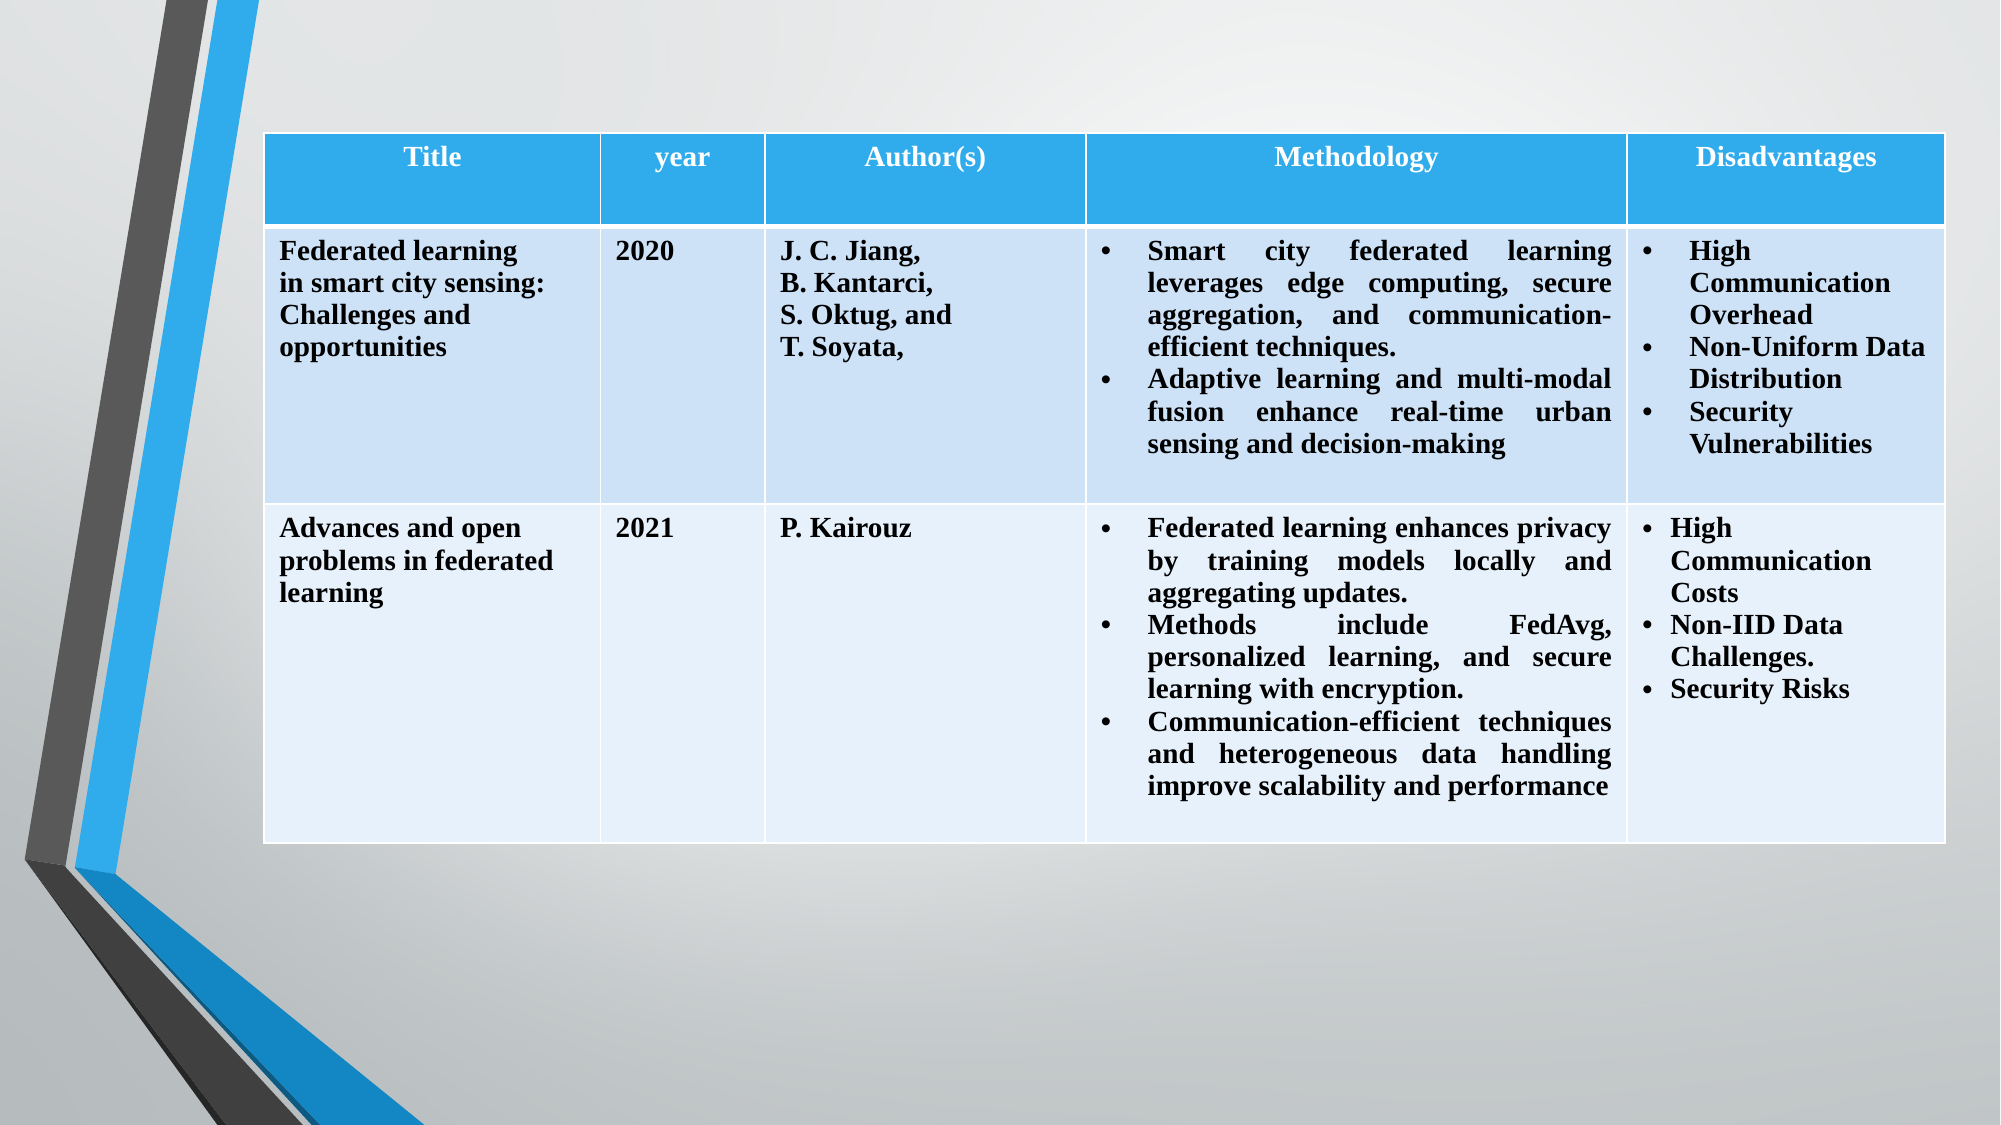

| Title | year | Author(s) | Methodology | Disadvantages |
| --- | --- | --- | --- | --- |
| Federated learning in smart city sensing: Challenges and opportunities | 2020 | J. C. Jiang, B. Kantarci, S. Oktug, and T. Soyata, | Smart city federated learning leverages edge computing, secure aggregation, and communication-efficient techniques. Adaptive learning and multi-modal fusion enhance real-time urban sensing and decision-making | High Communication Overhead Non-Uniform Data Distribution Security Vulnerabilities |
| Advances and open problems in federated learning | 2021 | P. Kairouz | Federated learning enhances privacy by training models locally and aggregating updates. Methods include FedAvg, personalized learning, and secure learning with encryption. Communication-efficient techniques and heterogeneous data handling improve scalability and performance | High Communication Costs Non-IID Data Challenges. Security Risks |